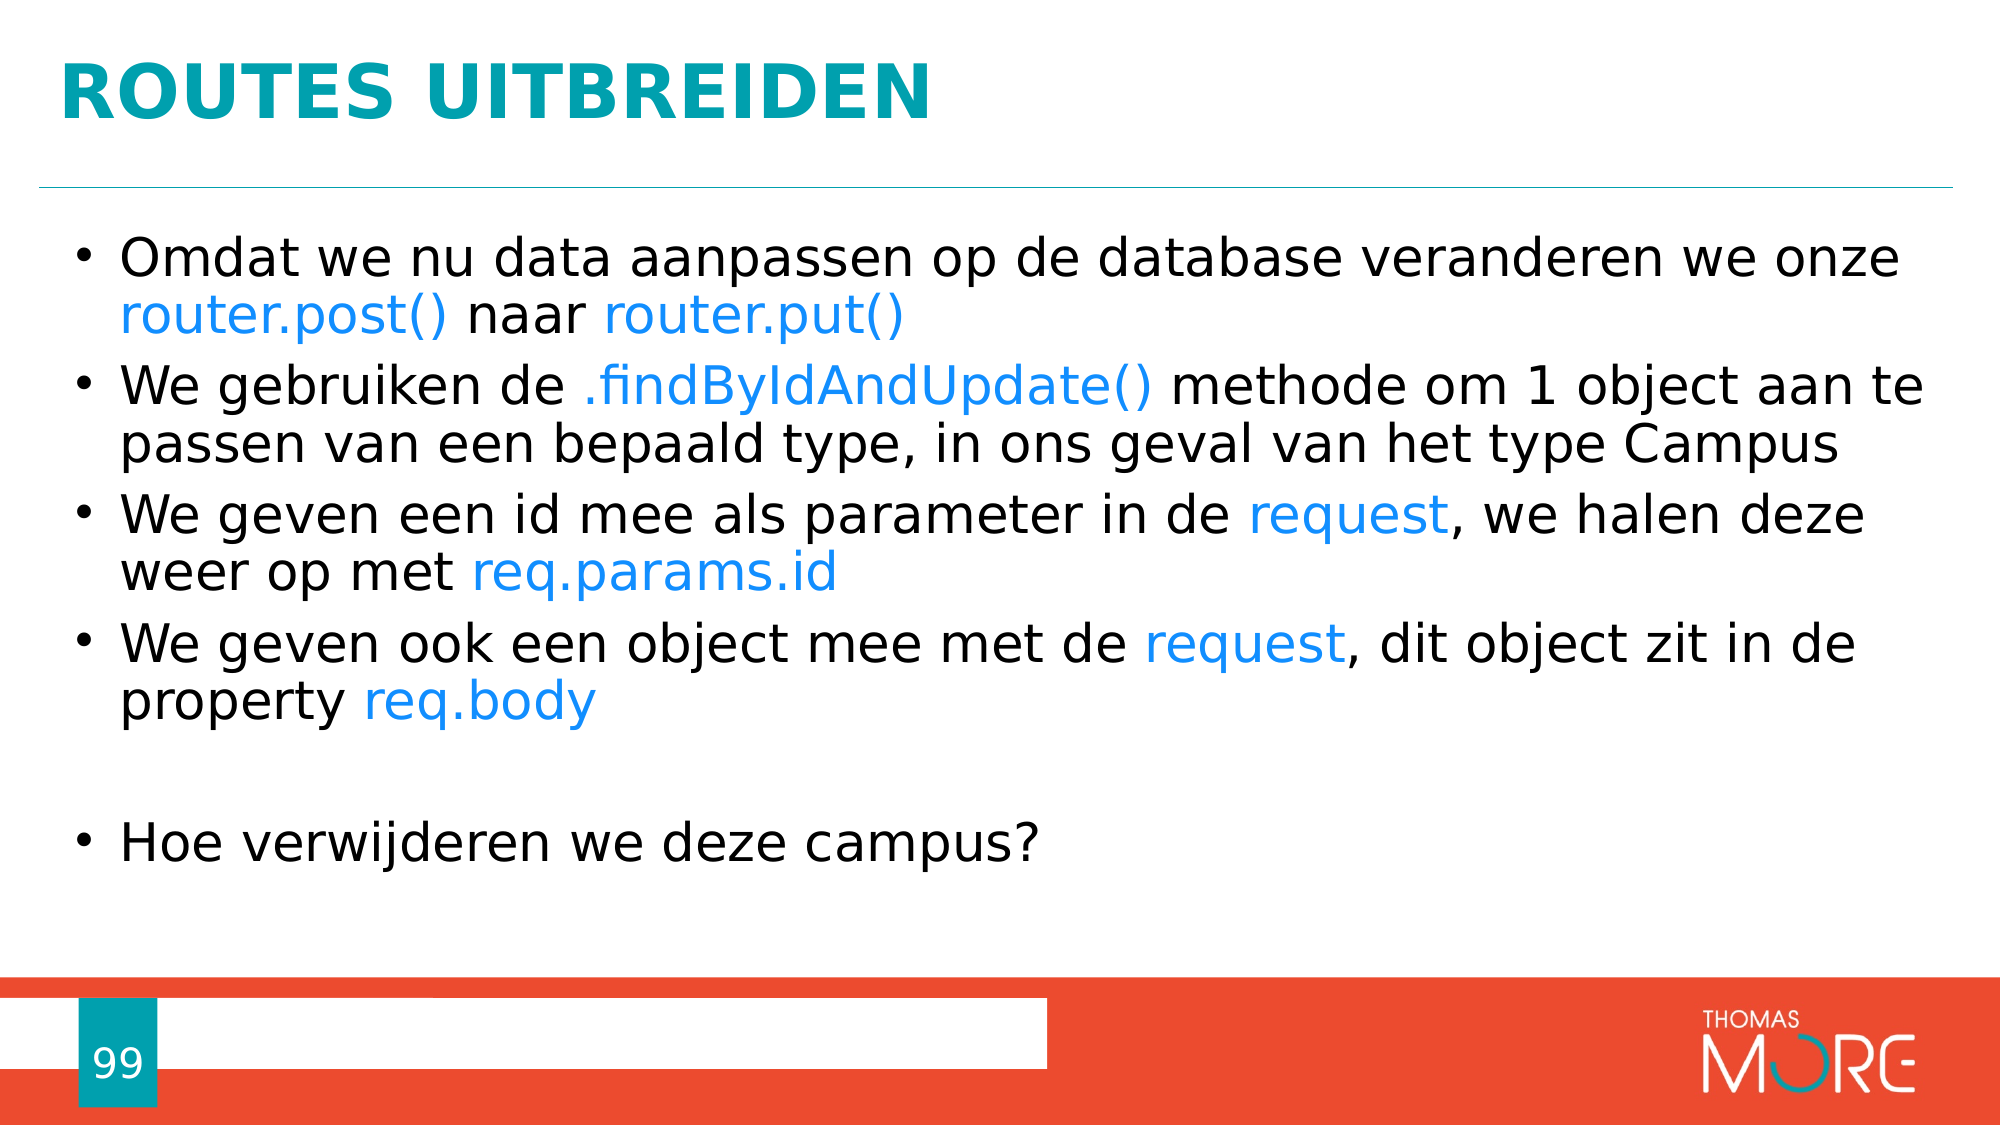

# Routes uitbreiden
Omdat we nu data aanpassen op de database veranderen we onze router.post() naar router.put()
We gebruiken de .findByIdAndUpdate() methode om 1 object aan te passen van een bepaald type, in ons geval van het type Campus
We geven een id mee als parameter in de request, we halen deze weer op met req.params.id
We geven ook een object mee met de request, dit object zit in de property req.body

Hoe verwijderen we deze campus?
99